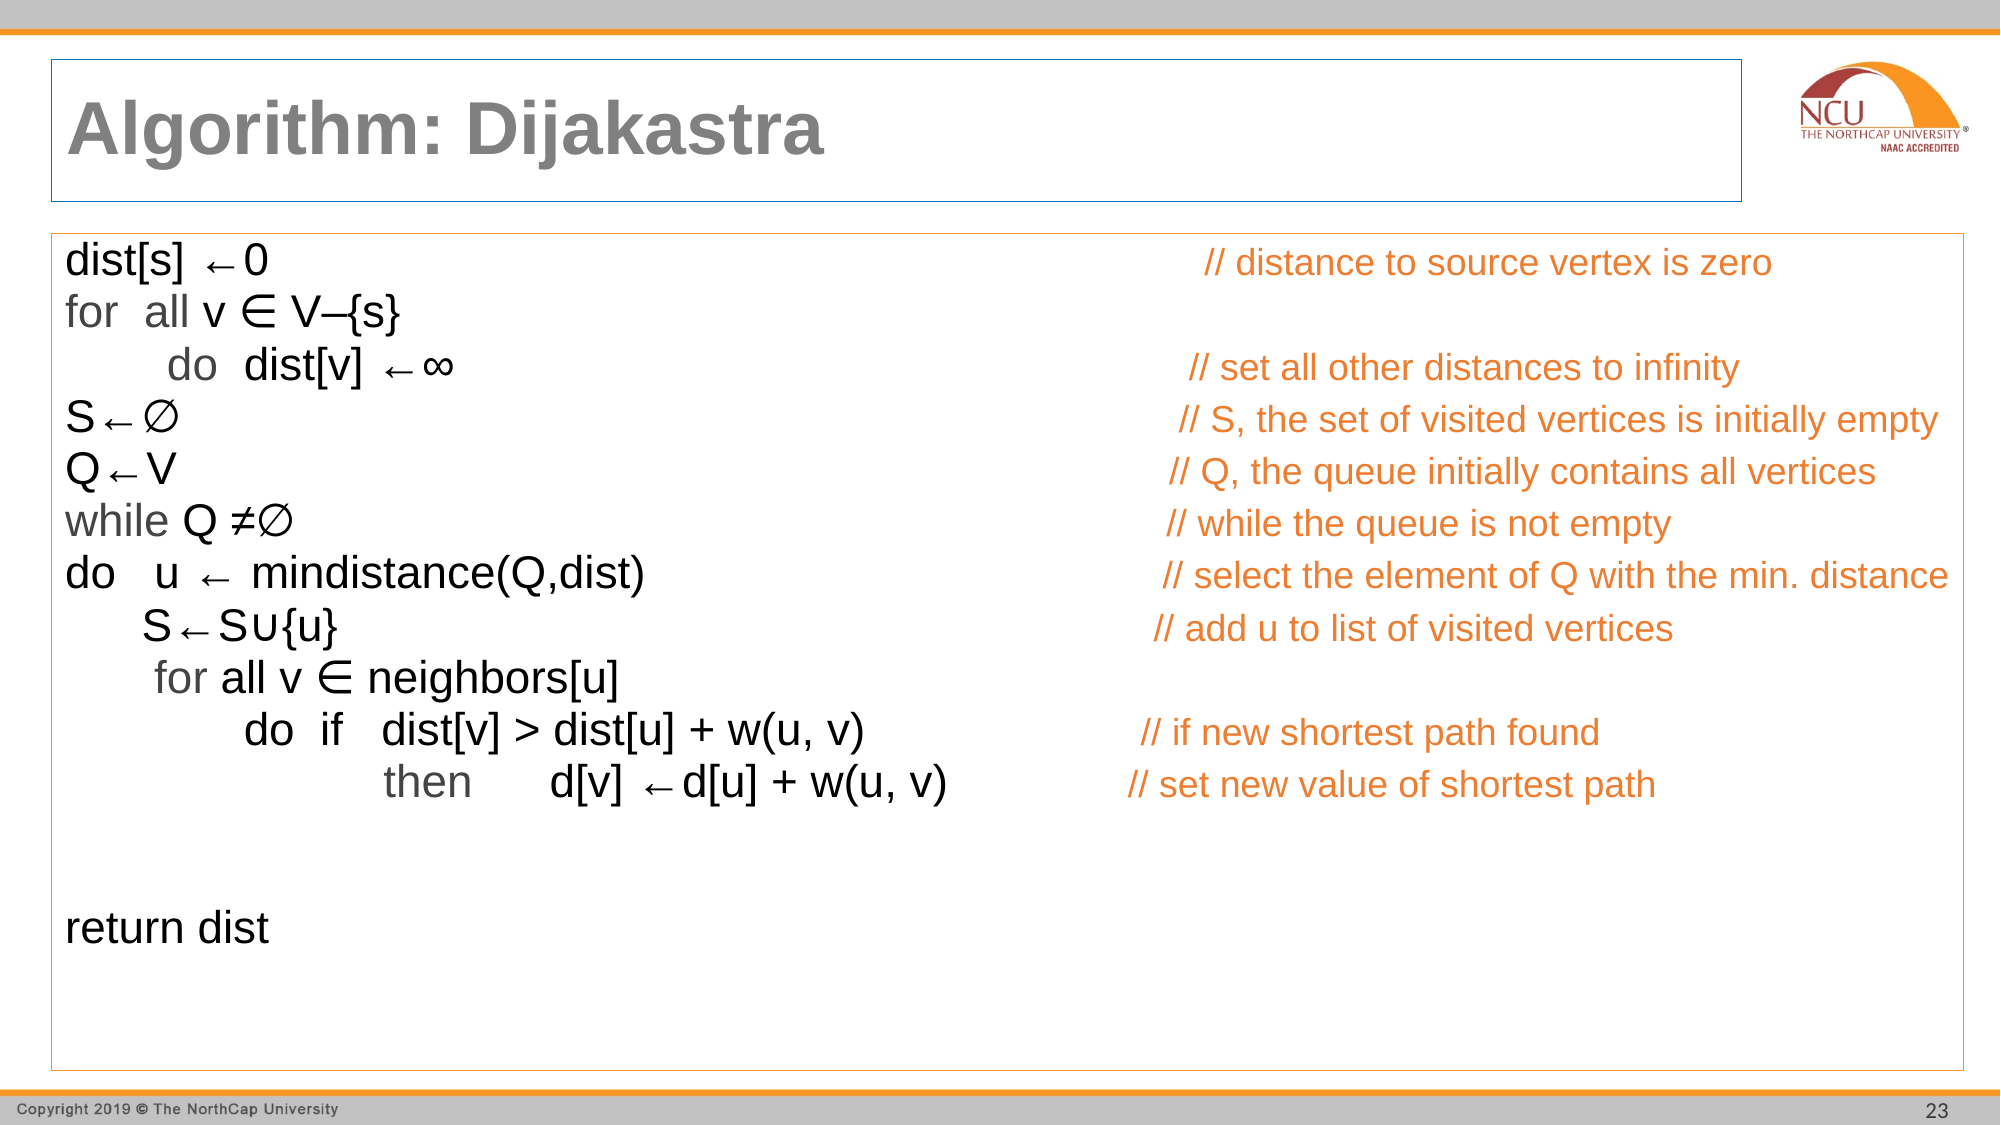

# Algorithm: Dijakastra

dist[s] ←0        			 		       // distance to source vertex is zero
for  all v ∈ V–{s}
        do  dist[v] ←∞ 					       // set all other distances to infinity
S←∅ 							     // S, the set of visited vertices is initially empty
Q←V  						                // Q, the queue initially contains all vertices   
while Q ≠∅ 						    // while the queue is not empty
do   u ← mindistance(Q,dist)	                                       // select the element of Q with the min. distance
      S←S∪{u} 						   // add u to list of visited vertices
       for all v ∈ neighbors[u]
              do  if   dist[v] > dist[u] + w(u, v) 		  // if new shortest path found
                         then      d[v] ←d[u] + w(u, v)		 // set new value of shortest path

return dist

23